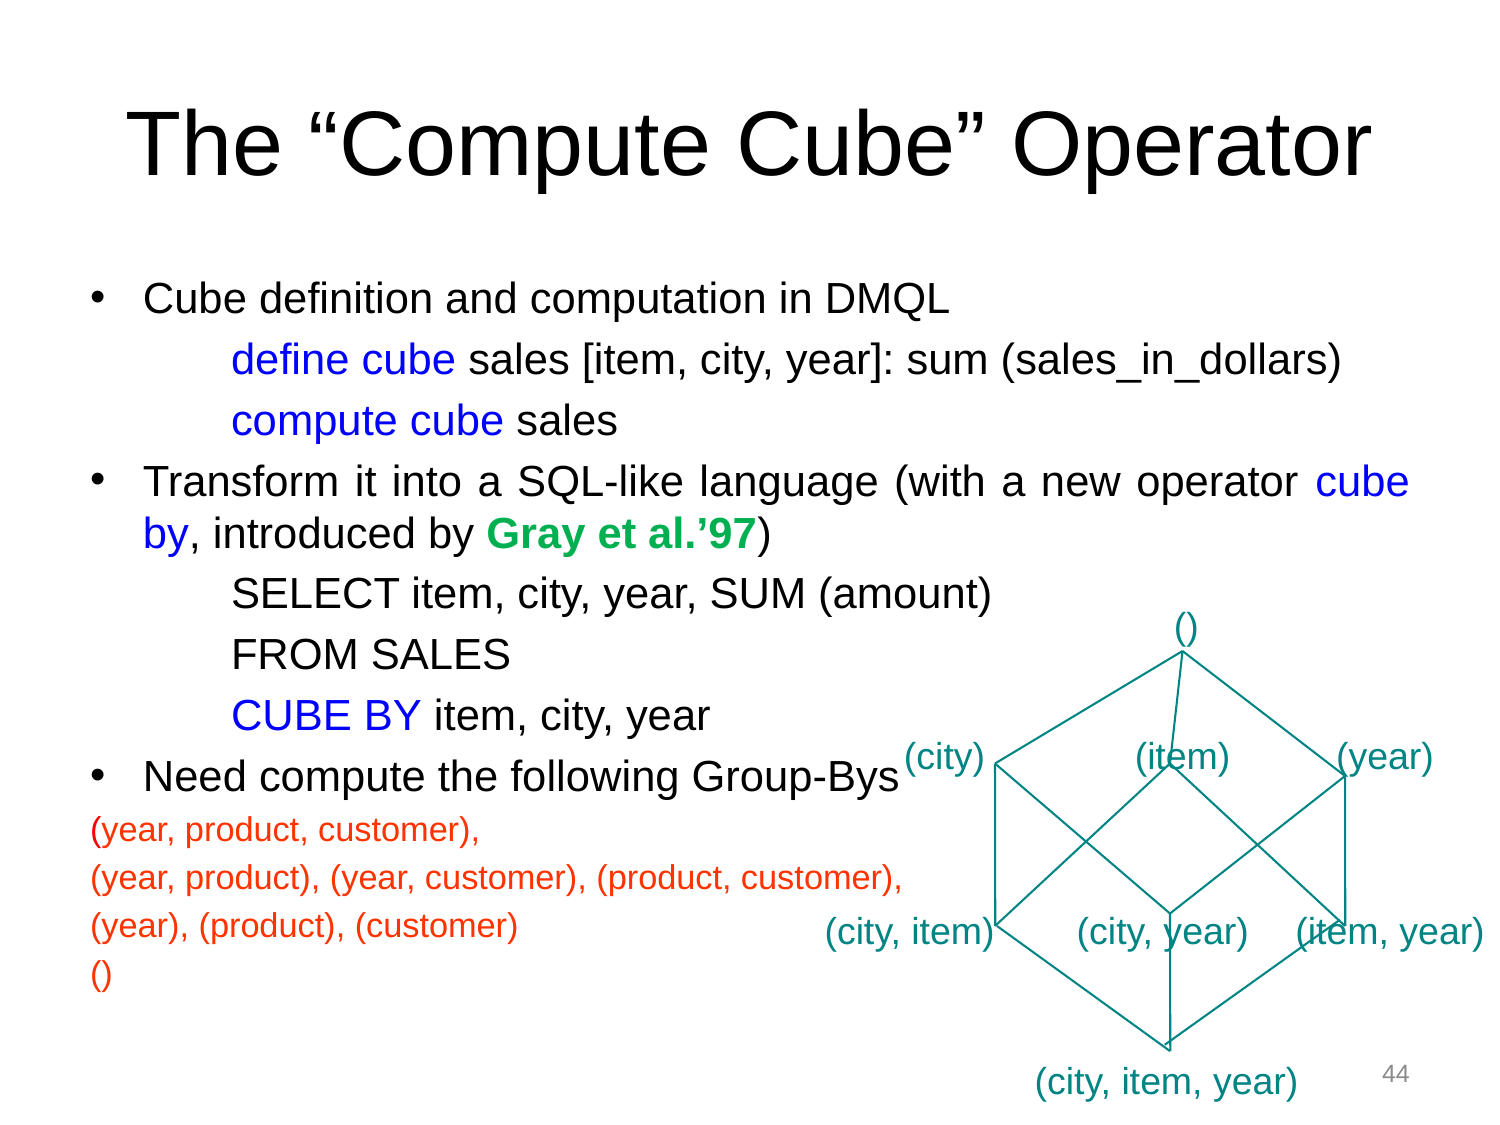

# The “Compute Cube” Operator
Cube definition and computation in DMQL
define cube sales [item, city, year]: sum (sales_in_dollars)
compute cube sales
Transform it into a SQL-like language (with a new operator cube by, introduced by Gray et al.’97)
SELECT item, city, year, SUM (amount)
FROM SALES
CUBE BY item, city, year
Need compute the following Group-Bys
(year, product, customer),
(year, product), (year, customer), (product, customer),
(year), (product), (customer)
()
()

(city)
(item)
(year)

(city, item)
(city, year)
(item, year)

(city, item, year)
44